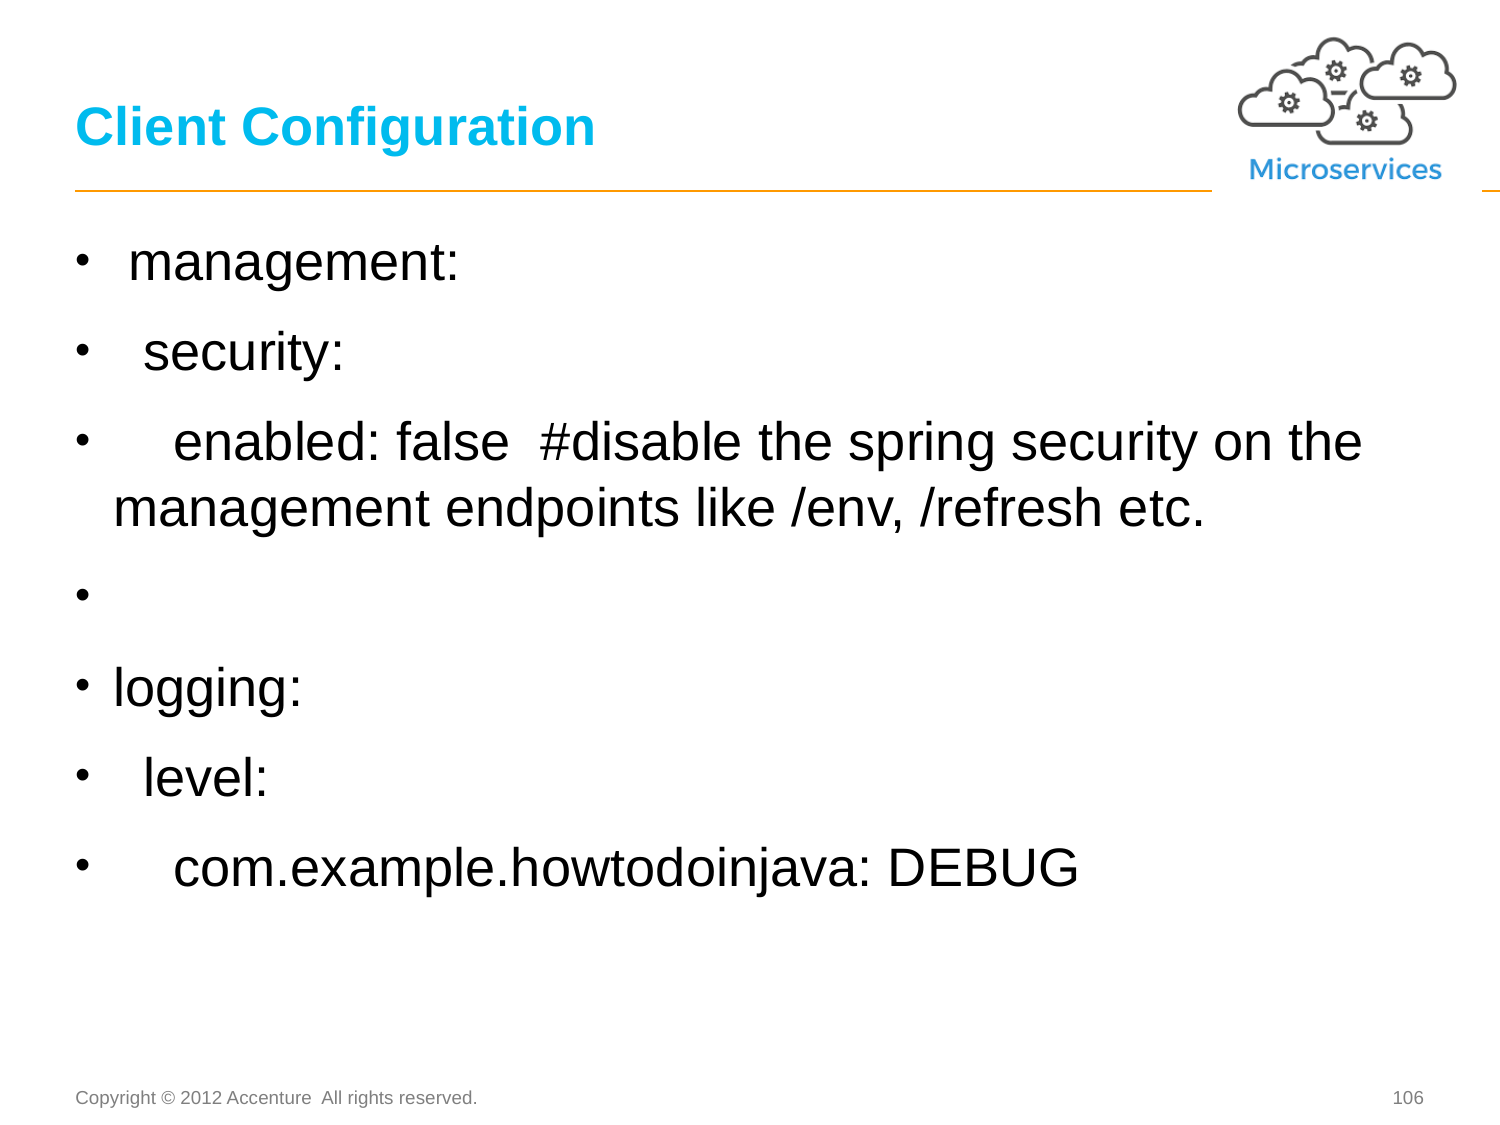

# Client Configuration
 management:
  security:
    enabled: false  #disable the spring security on the management endpoints like /env, /refresh etc.

logging:
  level:
    com.example.howtodoinjava: DEBUG